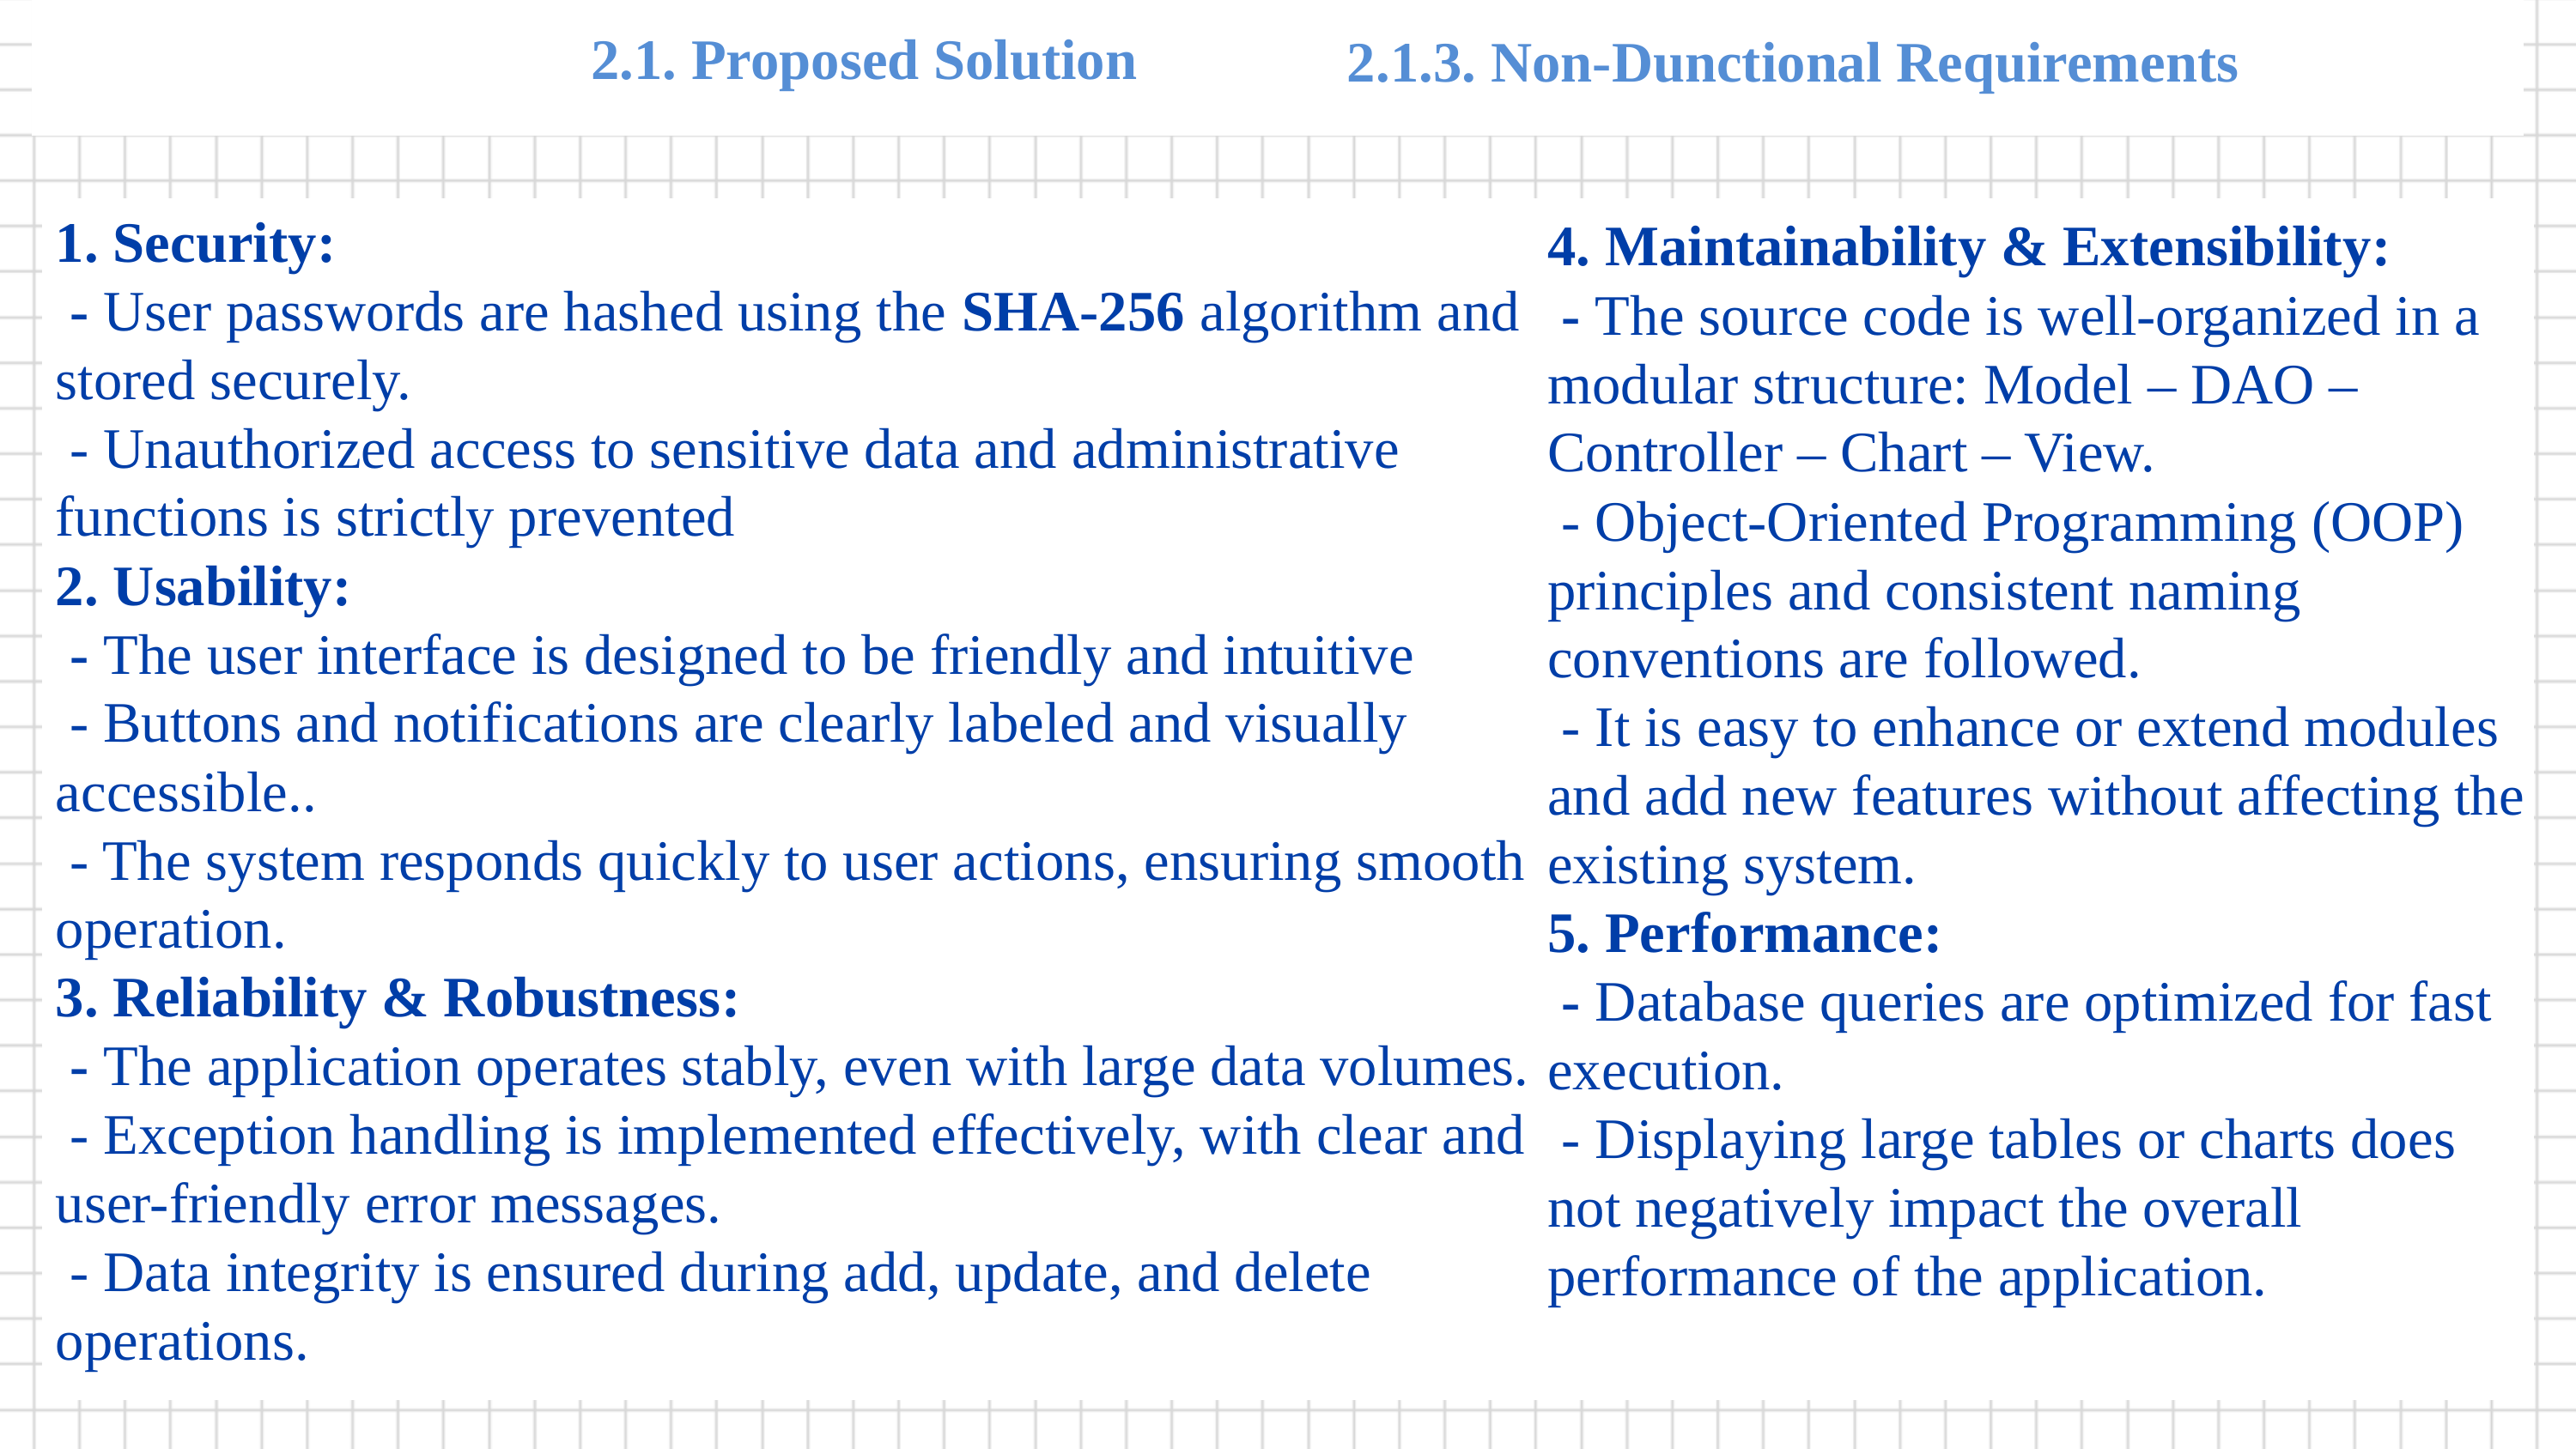

CHAPTER 2

CHAPTER 2
Proposed Solution and Application Design Analysis
2.1. Proposed Solution
2.1.3. Non-Dunctional Requirements

1. Security:
 - User passwords are hashed using the SHA-256 algorithm and stored securely.
 - Unauthorized access to sensitive data and administrative functions is strictly prevented
2. Usability:
 - The user interface is designed to be friendly and intuitive
 - Buttons and notifications are clearly labeled and visually accessible..
 - The system responds quickly to user actions, ensuring smooth operation.
3. Reliability & Robustness:
 - The application operates stably, even with large data volumes.
 - Exception handling is implemented effectively, with clear and user-friendly error messages.
 - Data integrity is ensured during add, update, and delete operations.
4. Maintainability & Extensibility:
 - The source code is well-organized in a modular structure: Model – DAO – Controller – Chart – View.
 - Object-Oriented Programming (OOP) principles and consistent naming conventions are followed.
 - It is easy to enhance or extend modules and add new features without affecting the existing system.
5. Performance:
 - Database queries are optimized for fast execution.
 - Displaying large tables or charts does not negatively impact the overall performance of the application.